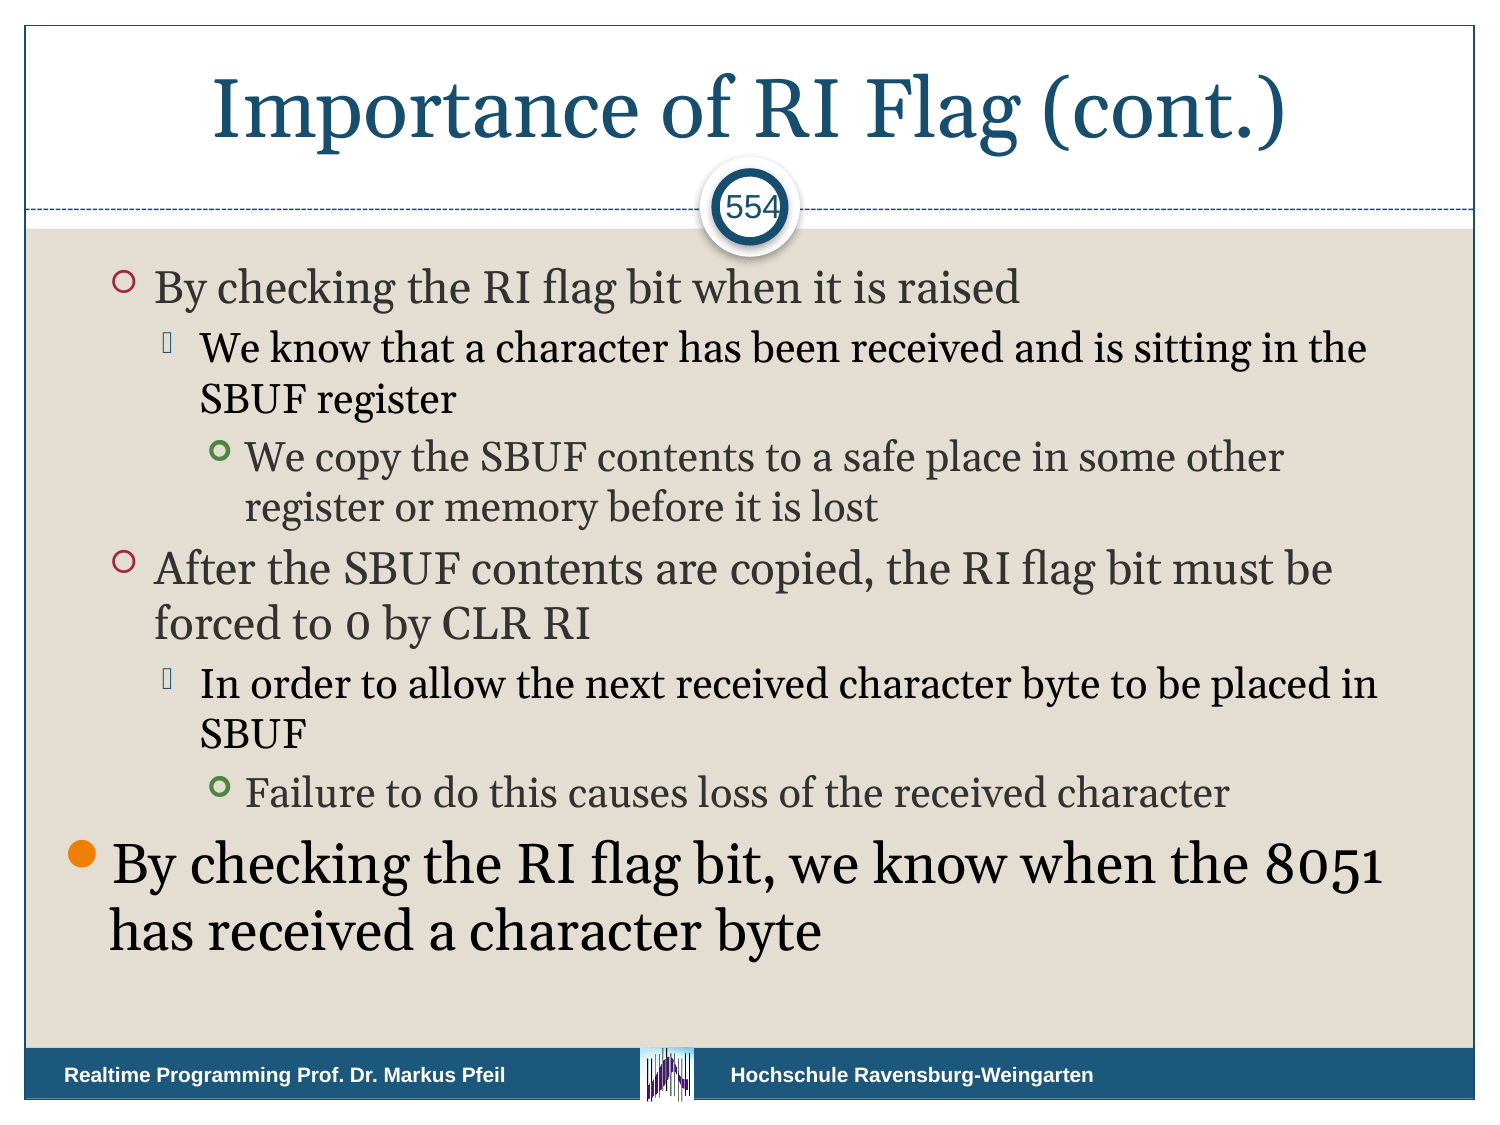

# Importance of RI Flag (cont.)
554
By checking the RI flag bit when it is raised
We know that a character has been received and is sitting in the SBUF register
We copy the SBUF contents to a safe place in some other register or memory before it is lost
After the SBUF contents are copied, the RI flag bit must be forced to 0 by CLR RI
In order to allow the next received character byte to be placed in SBUF
Failure to do this causes loss of the received character
By checking the RI flag bit, we know when the 8051 has received a character byte

Realtime Programming Prof. Dr. Markus Pfeil